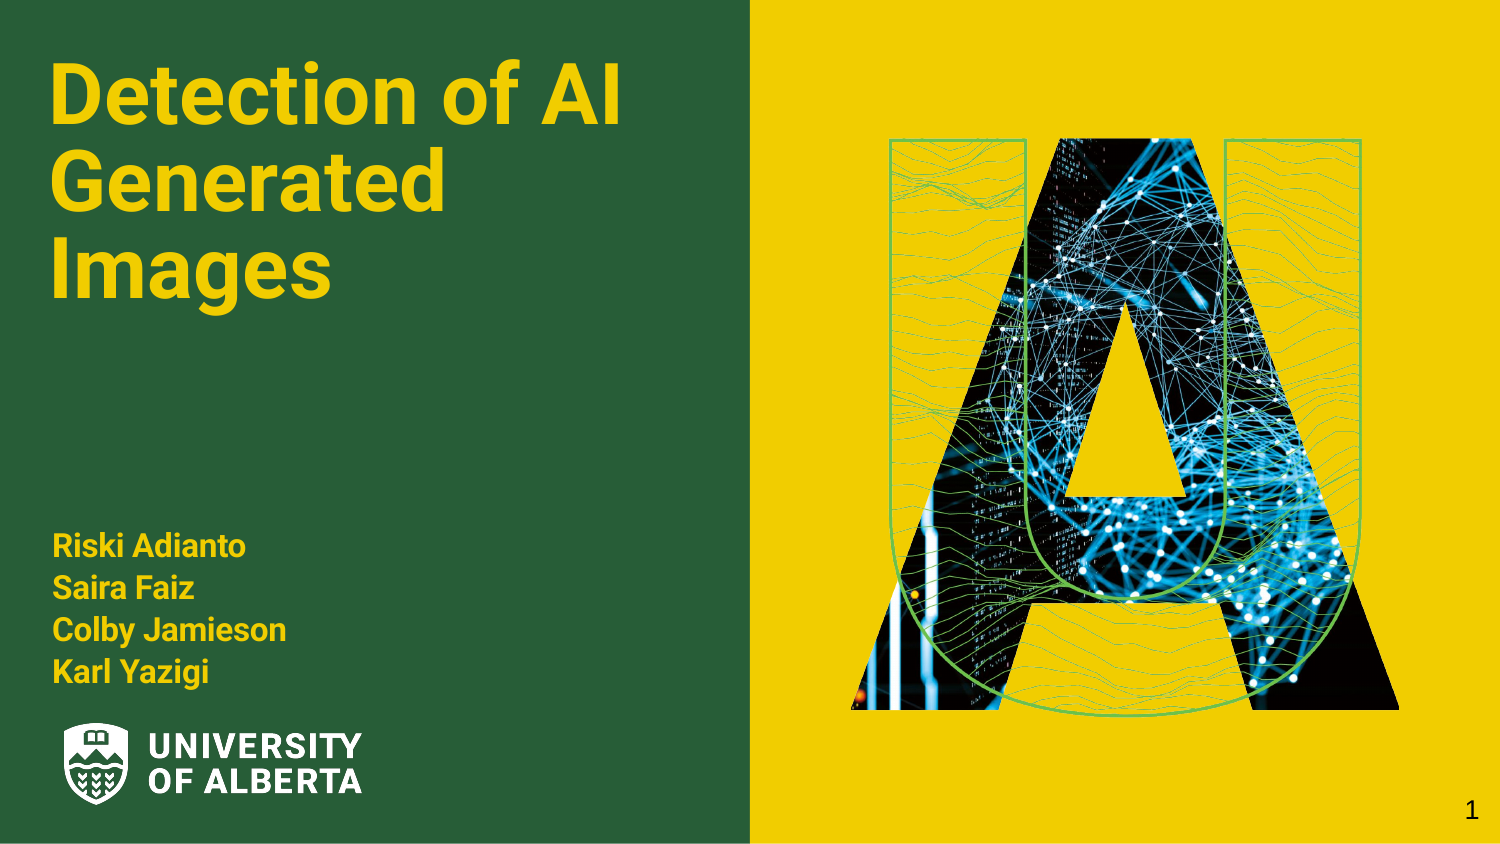

Detection of AI Generated Images

Riski Adianto
Saira Faiz
Colby Jamieson
Karl Yazigi
1